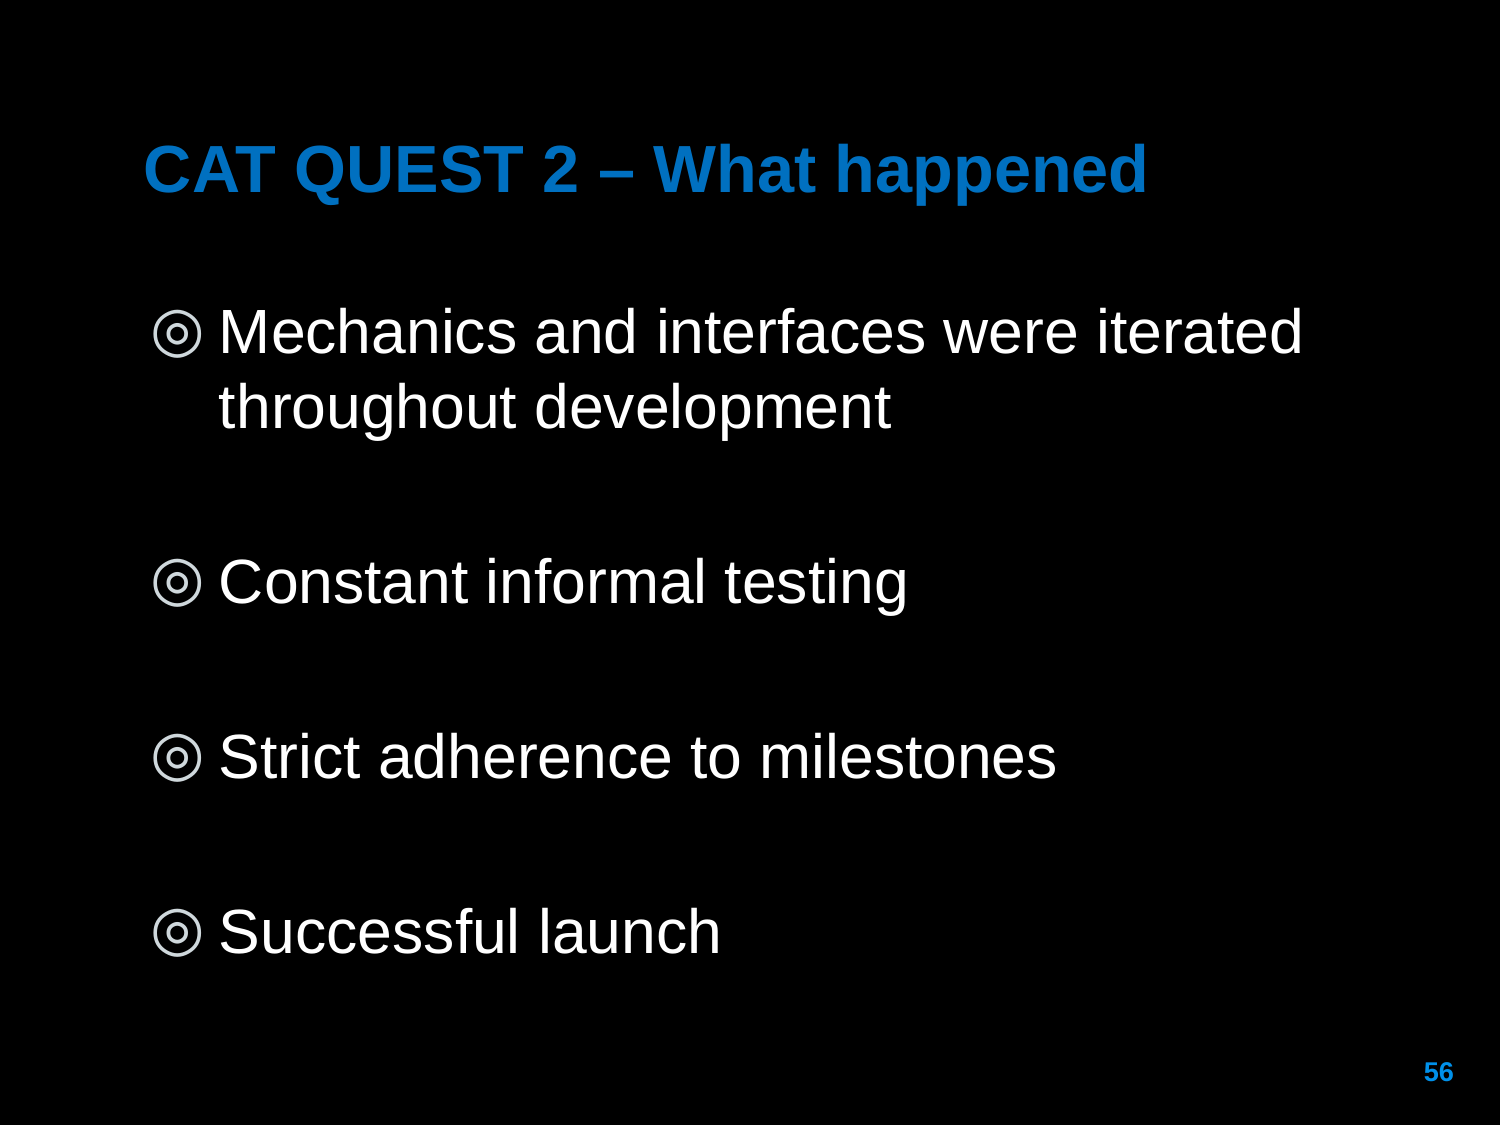

# CAT QUEST 2 – What happened
Mechanics and interfaces were iterated throughout development

Constant informal testing

Strict adherence to milestones

Successful launch

56